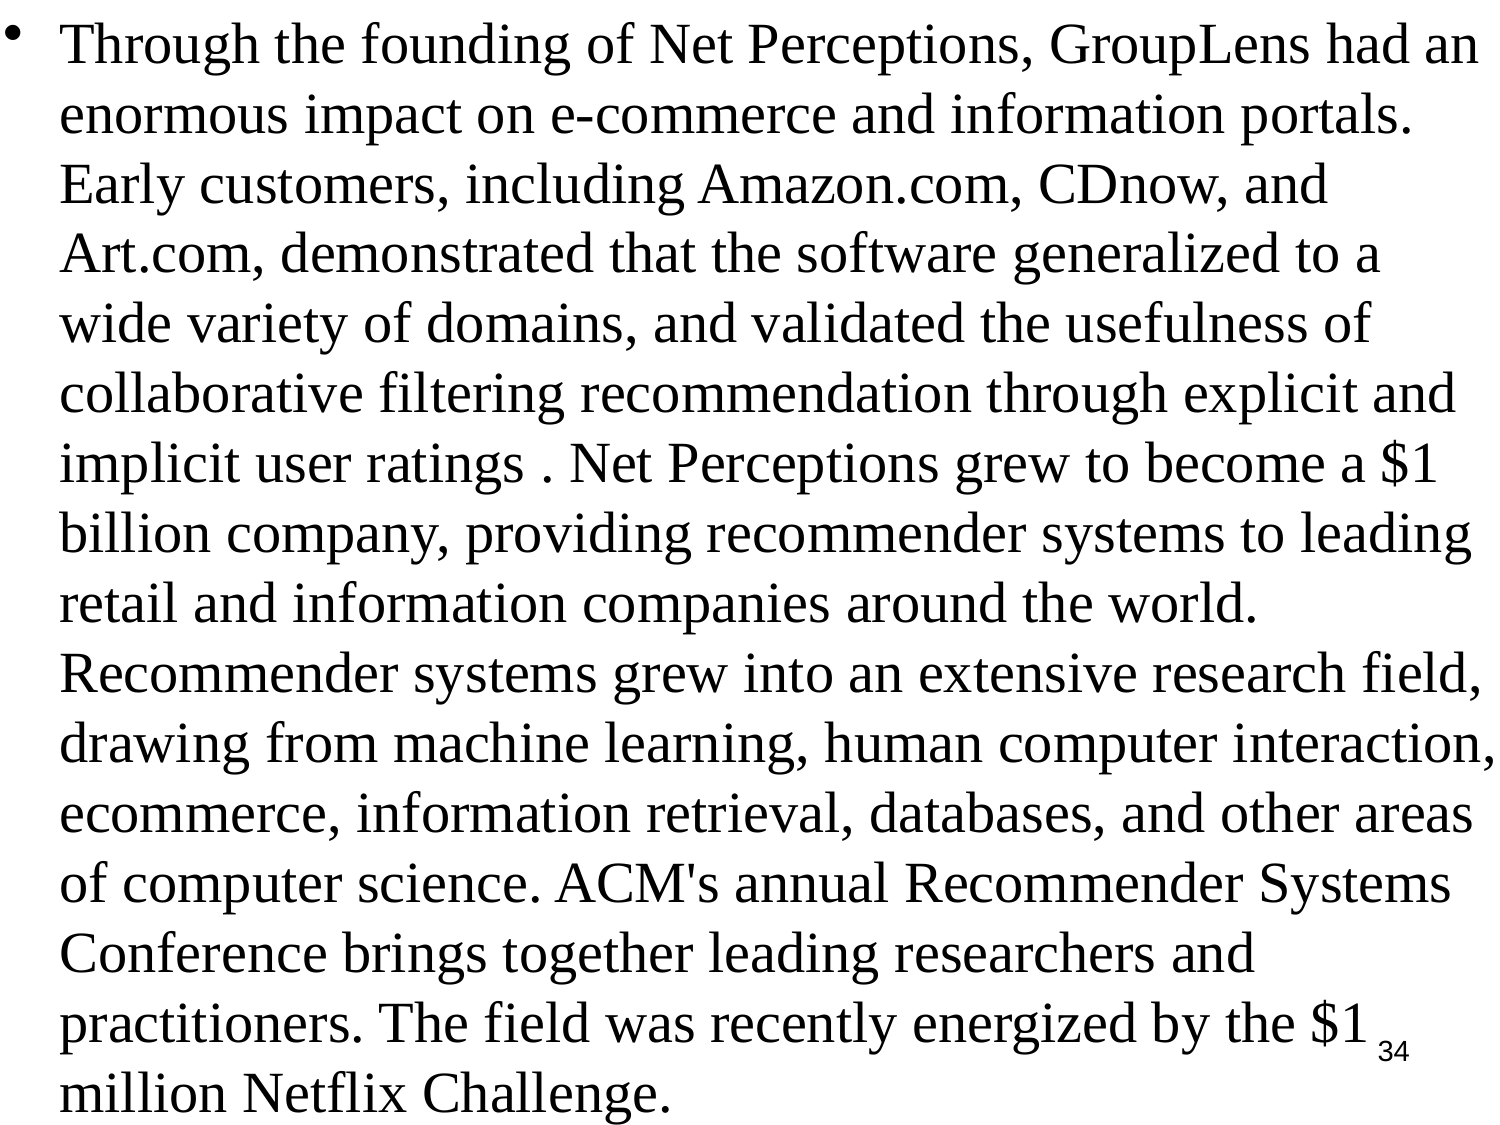

Through the founding of Net Perceptions, GroupLens had an enormous impact on e-commerce and information portals. Early customers, including Amazon.com, CDnow, and Art.com, demonstrated that the software generalized to a wide variety of domains, and validated the usefulness of collaborative filtering recommendation through explicit and implicit user ratings . Net Perceptions grew to become a $1 billion company, providing recommender systems to leading retail and information companies around the world. Recommender systems grew into an extensive research field, drawing from machine learning, human computer interaction, ecommerce, information retrieval, databases, and other areas of computer science. ACM's annual Recommender Systems Conference brings together leading researchers and practitioners. The field was recently energized by the $1 million Netflix Challenge.
#
34